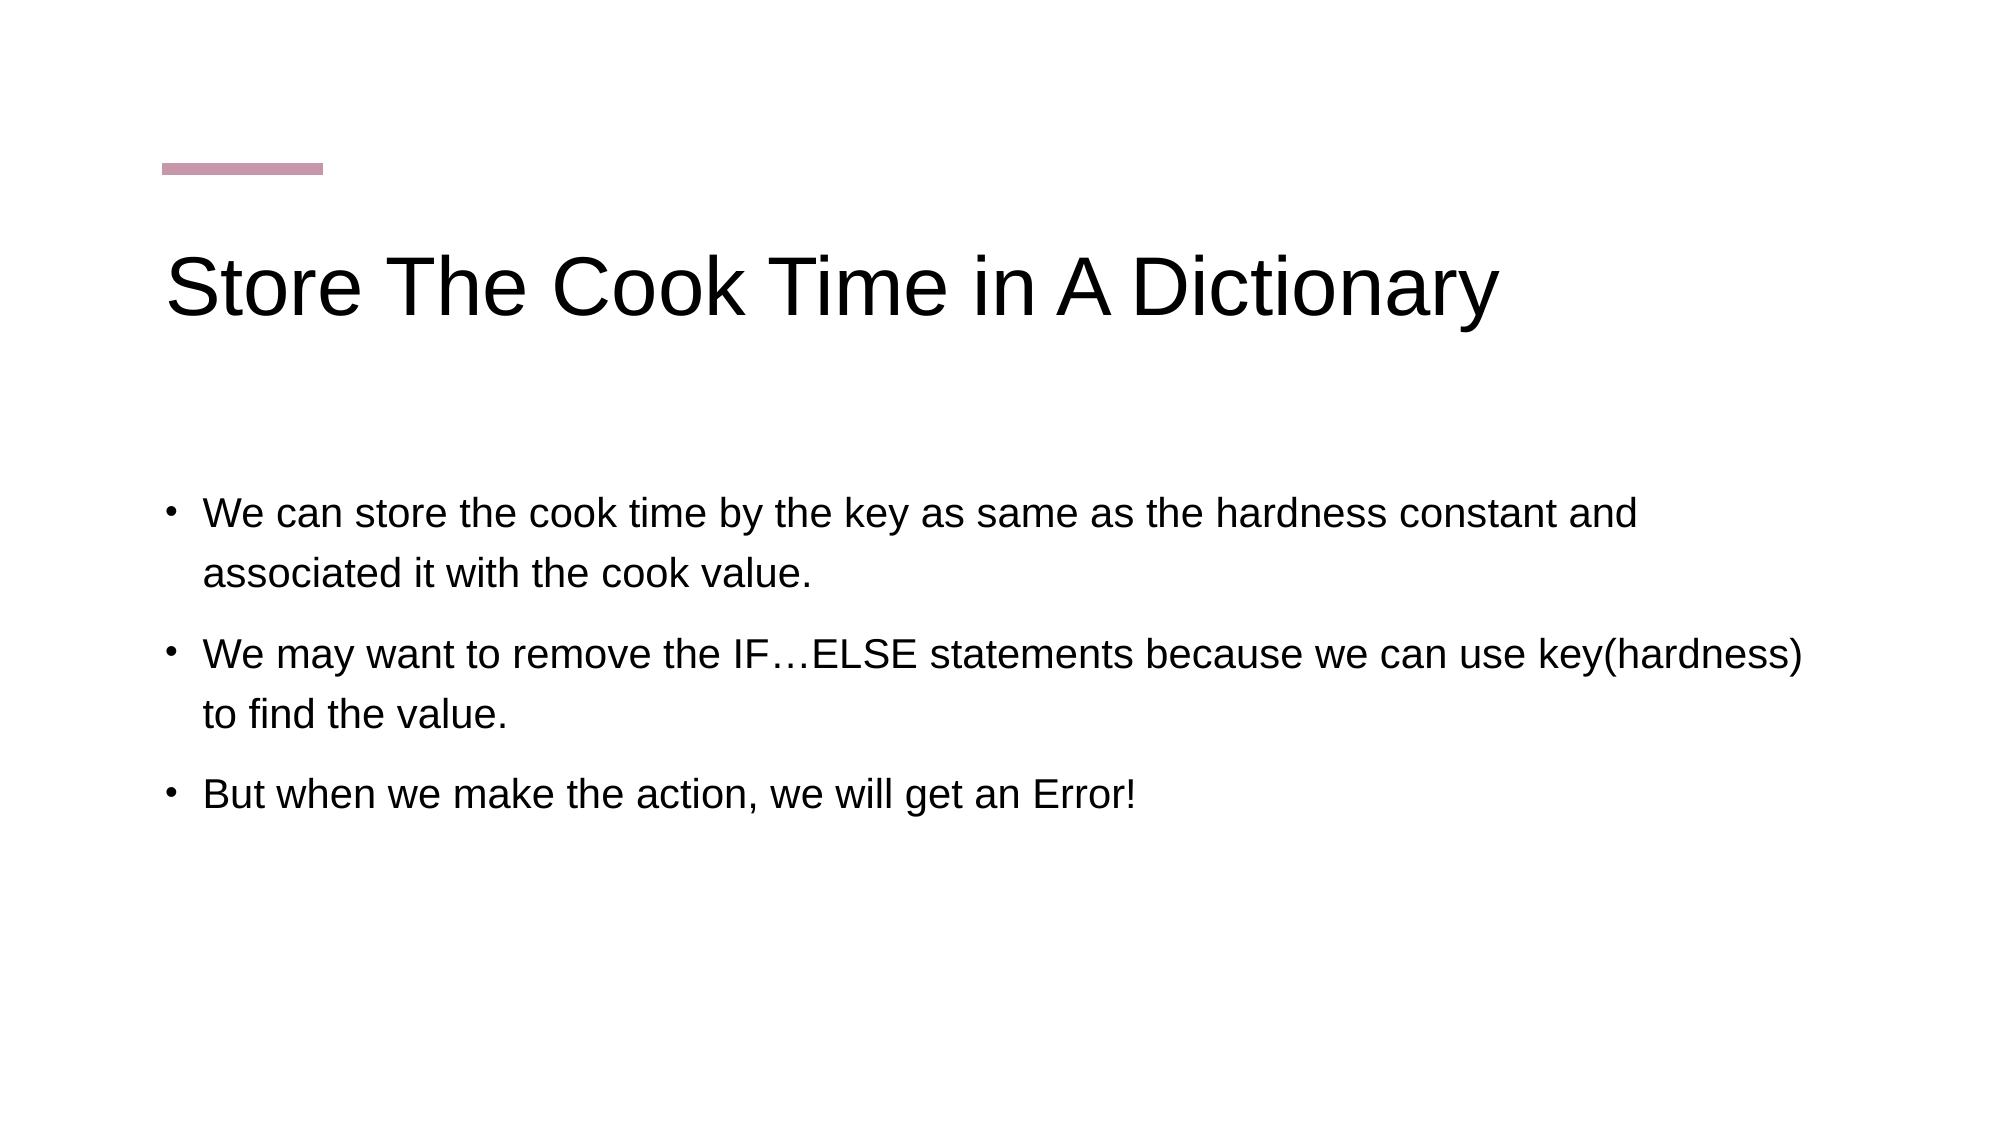

# Store The Cook Time in A Dictionary
We can store the cook time by the key as same as the hardness constant and associated it with the cook value.
We may want to remove the IF…ELSE statements because we can use key(hardness) to find the value.
But when we make the action, we will get an Error!